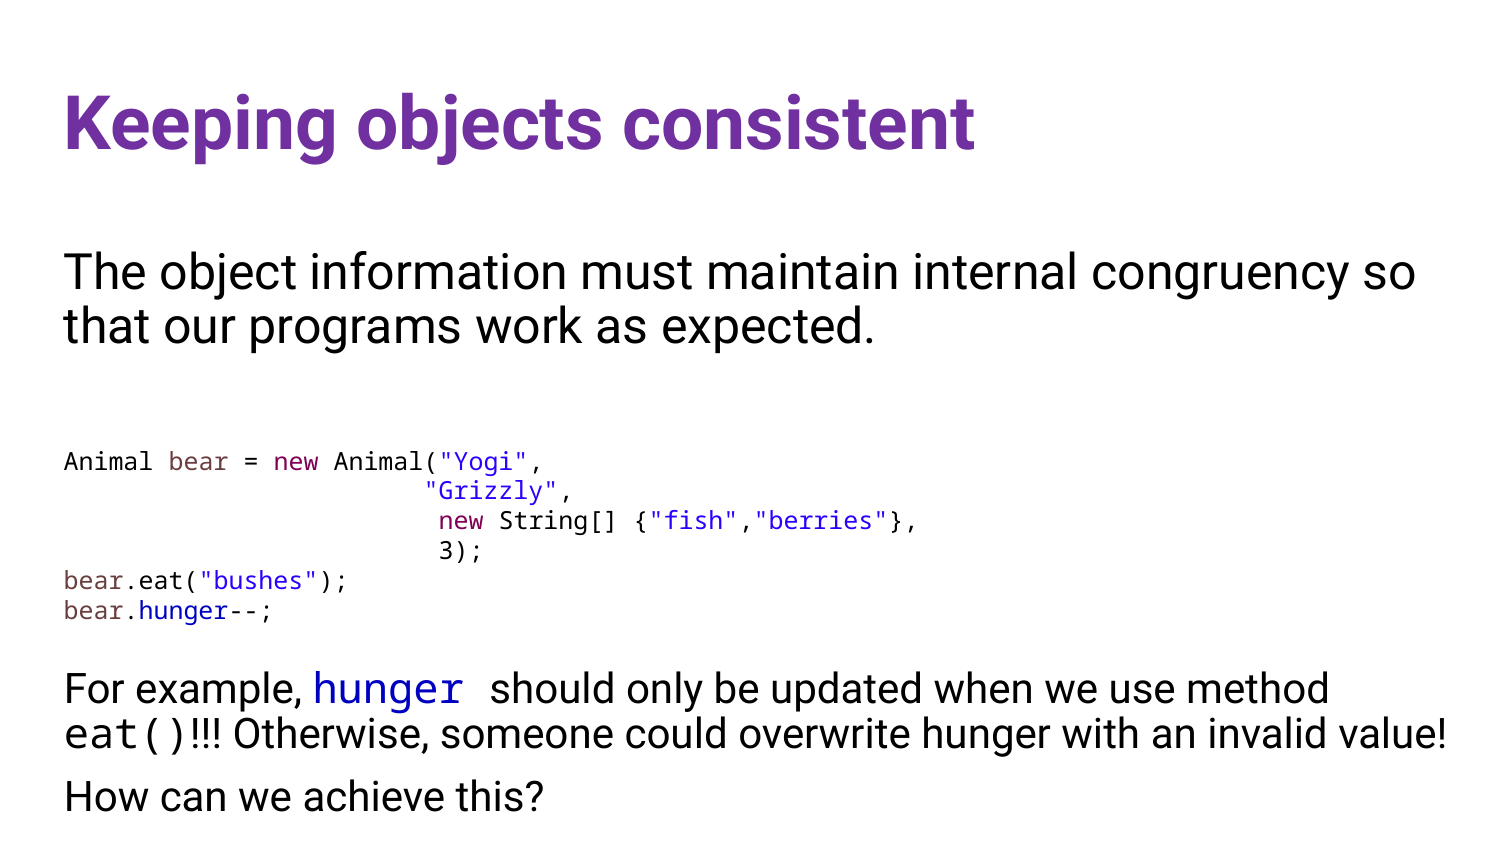

# Keeping objects consistent
The object information must maintain internal congruency so that our programs work as expected.
Animal bear = new Animal("Yogi",
		    "Grizzly",
                         new String[] {"fish","berries"},
                         3);
bear.eat("bushes");
bear.hunger--;
For example, hunger should only be updated when we use method eat()!!! Otherwise, someone could overwrite hunger with an invalid value!
How can we achieve this?